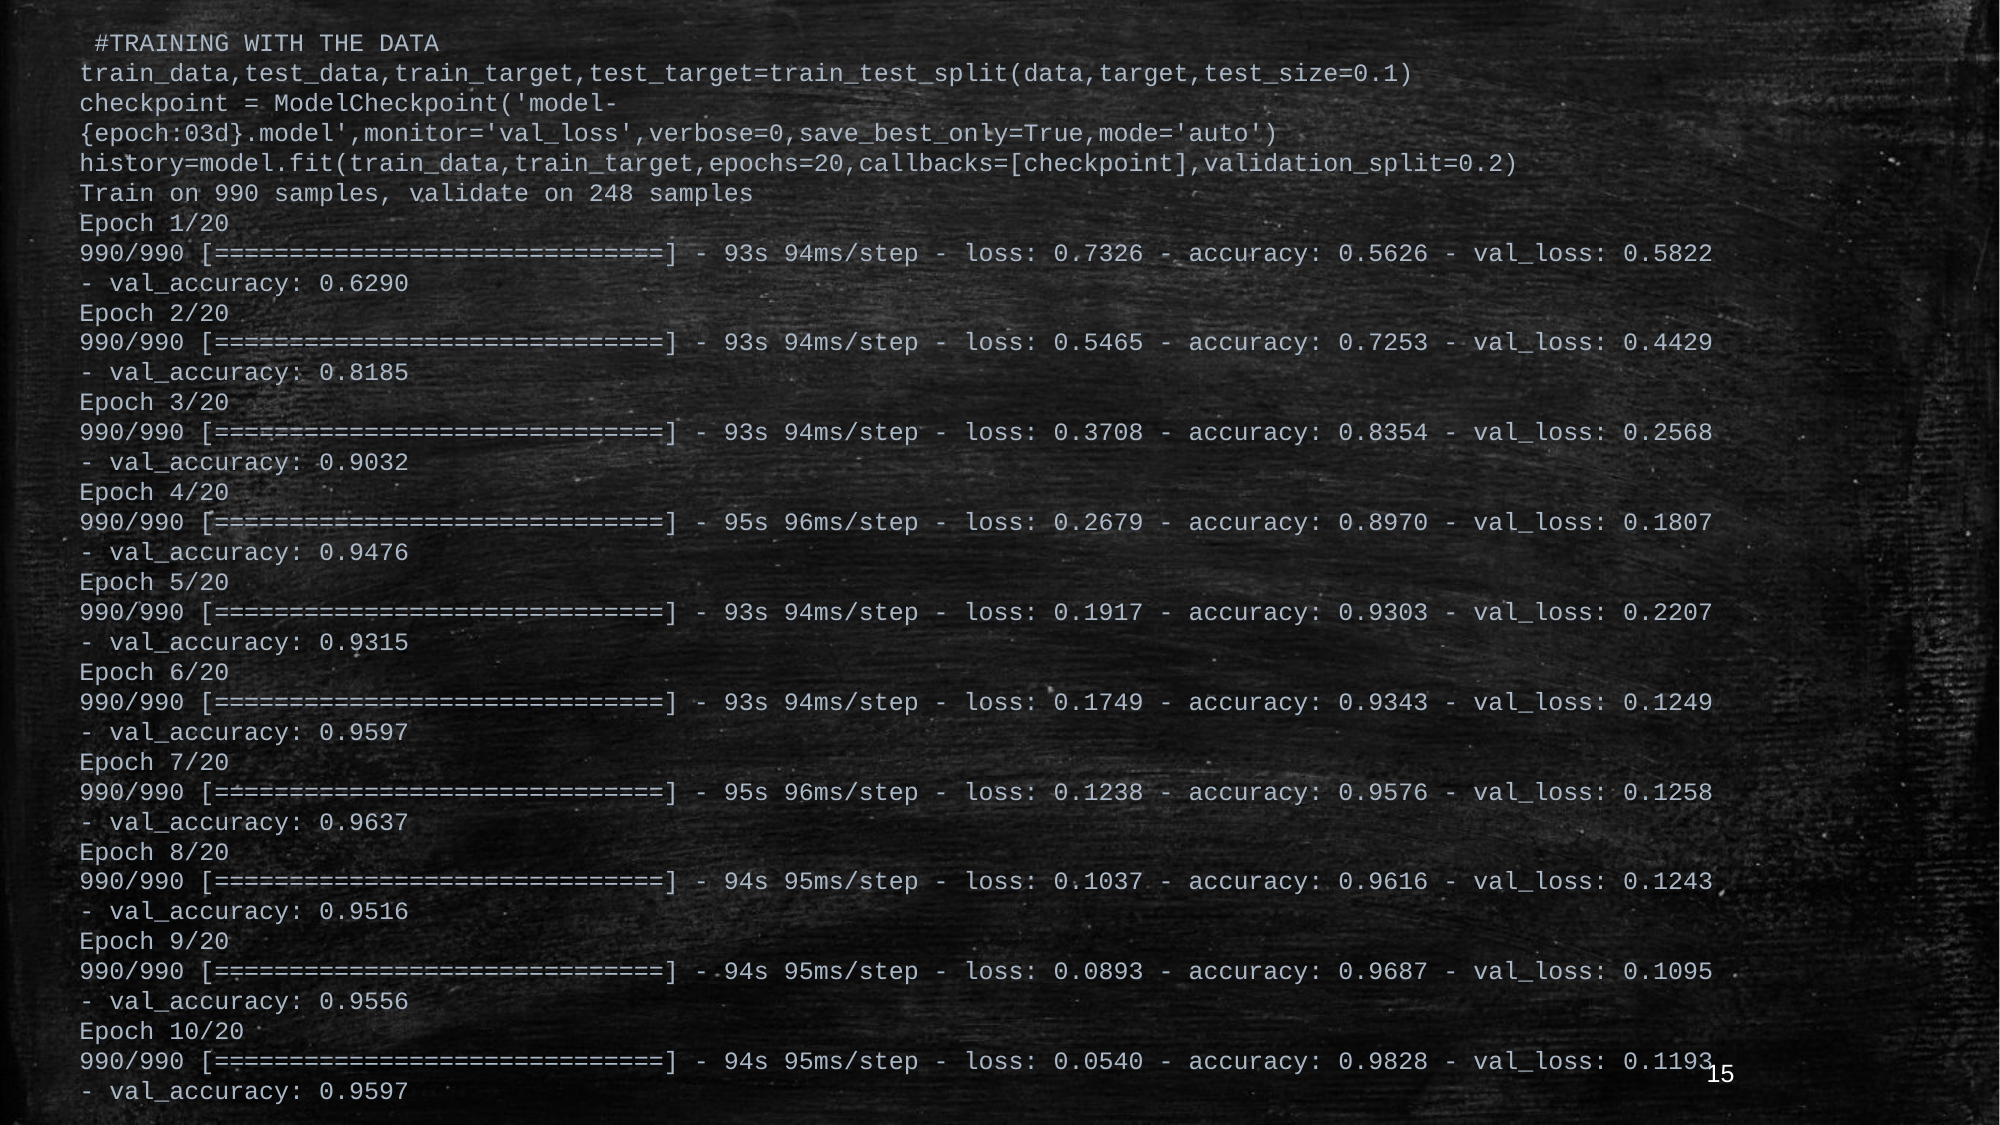

#TRAINING WITH THE DATA
train_data,test_data,train_target,test_target=train_test_split(data,target,test_size=0.1)
checkpoint = ModelCheckpoint('model-{epoch:03d}.model',monitor='val_loss',verbose=0,save_best_only=True,mode='auto')
history=model.fit(train_data,train_target,epochs=20,callbacks=[checkpoint],validation_split=0.2)
Train on 990 samples, validate on 248 samples
Epoch 1/20
990/990 [==============================] - 93s 94ms/step - loss: 0.7326 - accuracy: 0.5626 - val_loss: 0.5822 - val_accuracy: 0.6290
Epoch 2/20
990/990 [==============================] - 93s 94ms/step - loss: 0.5465 - accuracy: 0.7253 - val_loss: 0.4429 - val_accuracy: 0.8185
Epoch 3/20
990/990 [==============================] - 93s 94ms/step - loss: 0.3708 - accuracy: 0.8354 - val_loss: 0.2568 - val_accuracy: 0.9032
Epoch 4/20
990/990 [==============================] - 95s 96ms/step - loss: 0.2679 - accuracy: 0.8970 - val_loss: 0.1807 - val_accuracy: 0.9476
Epoch 5/20
990/990 [==============================] - 93s 94ms/step - loss: 0.1917 - accuracy: 0.9303 - val_loss: 0.2207 - val_accuracy: 0.9315
Epoch 6/20
990/990 [==============================] - 93s 94ms/step - loss: 0.1749 - accuracy: 0.9343 - val_loss: 0.1249 - val_accuracy: 0.9597
Epoch 7/20
990/990 [==============================] - 95s 96ms/step - loss: 0.1238 - accuracy: 0.9576 - val_loss: 0.1258 - val_accuracy: 0.9637
Epoch 8/20
990/990 [==============================] - 94s 95ms/step - loss: 0.1037 - accuracy: 0.9616 - val_loss: 0.1243 - val_accuracy: 0.9516
Epoch 9/20
990/990 [==============================] - 94s 95ms/step - loss: 0.0893 - accuracy: 0.9687 - val_loss: 0.1095 - val_accuracy: 0.9556
Epoch 10/20
990/990 [==============================] - 94s 95ms/step - loss: 0.0540 - accuracy: 0.9828 - val_loss: 0.1193 - val_accuracy: 0.9597
15